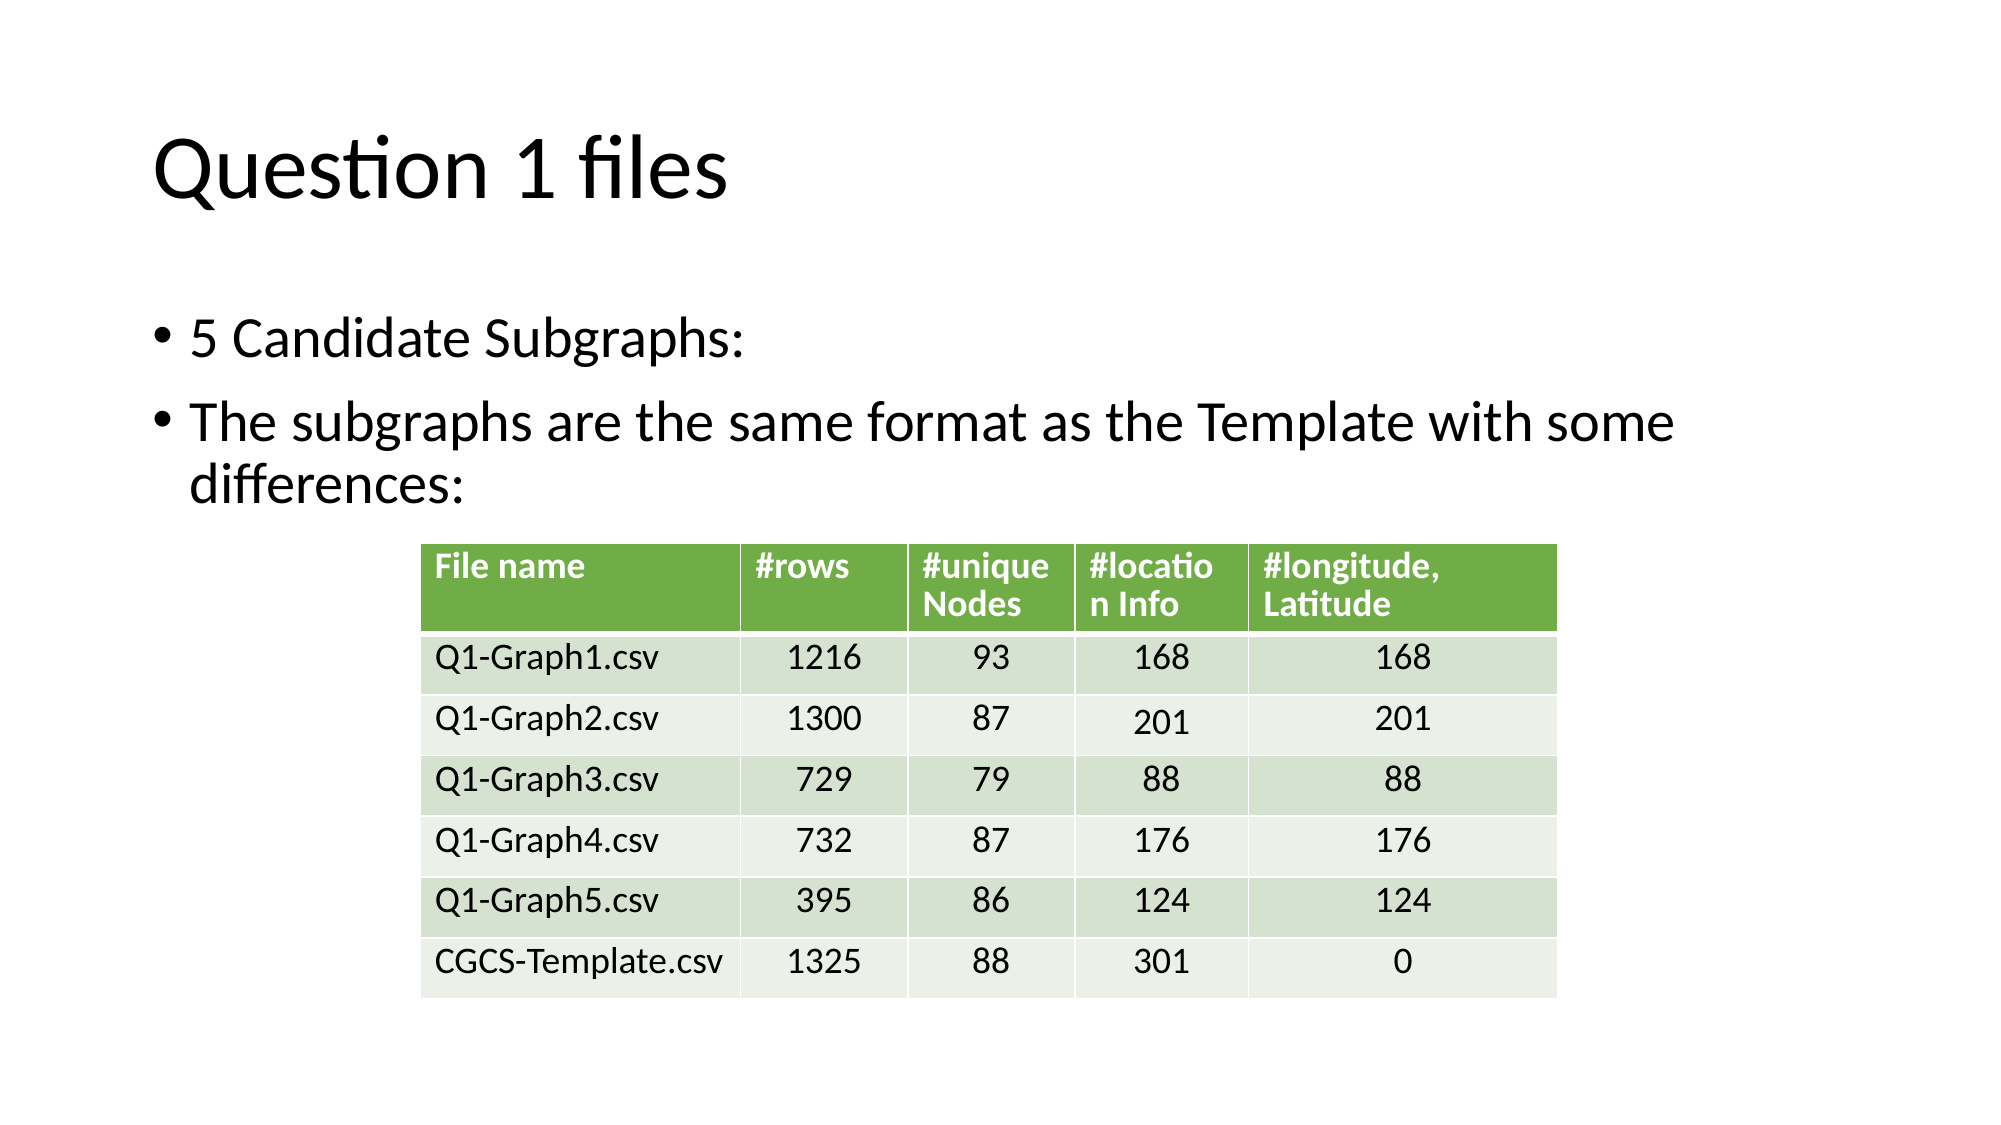

# Question 1 files
5 Candidate Subgraphs:
The subgraphs are the same format as the Template with some differences:

| File name | #rows | #unique Nodes | #location Info | #longitude, Latitude |
| --- | --- | --- | --- | --- |
| Q1-Graph1.csv | 1216 | 93 | 168 | 168 |
| Q1-Graph2.csv | 1300 | 87 | 201 | 201 |
| Q1-Graph3.csv | 729 | 79 | 88 | 88 |
| Q1-Graph4.csv | 732 | 87 | 176 | 176 |
| Q1-Graph5.csv | 395 | 86 | 124 | 124 |
| CGCS-Template.csv | 1325 | 88 | 301 | 0 |